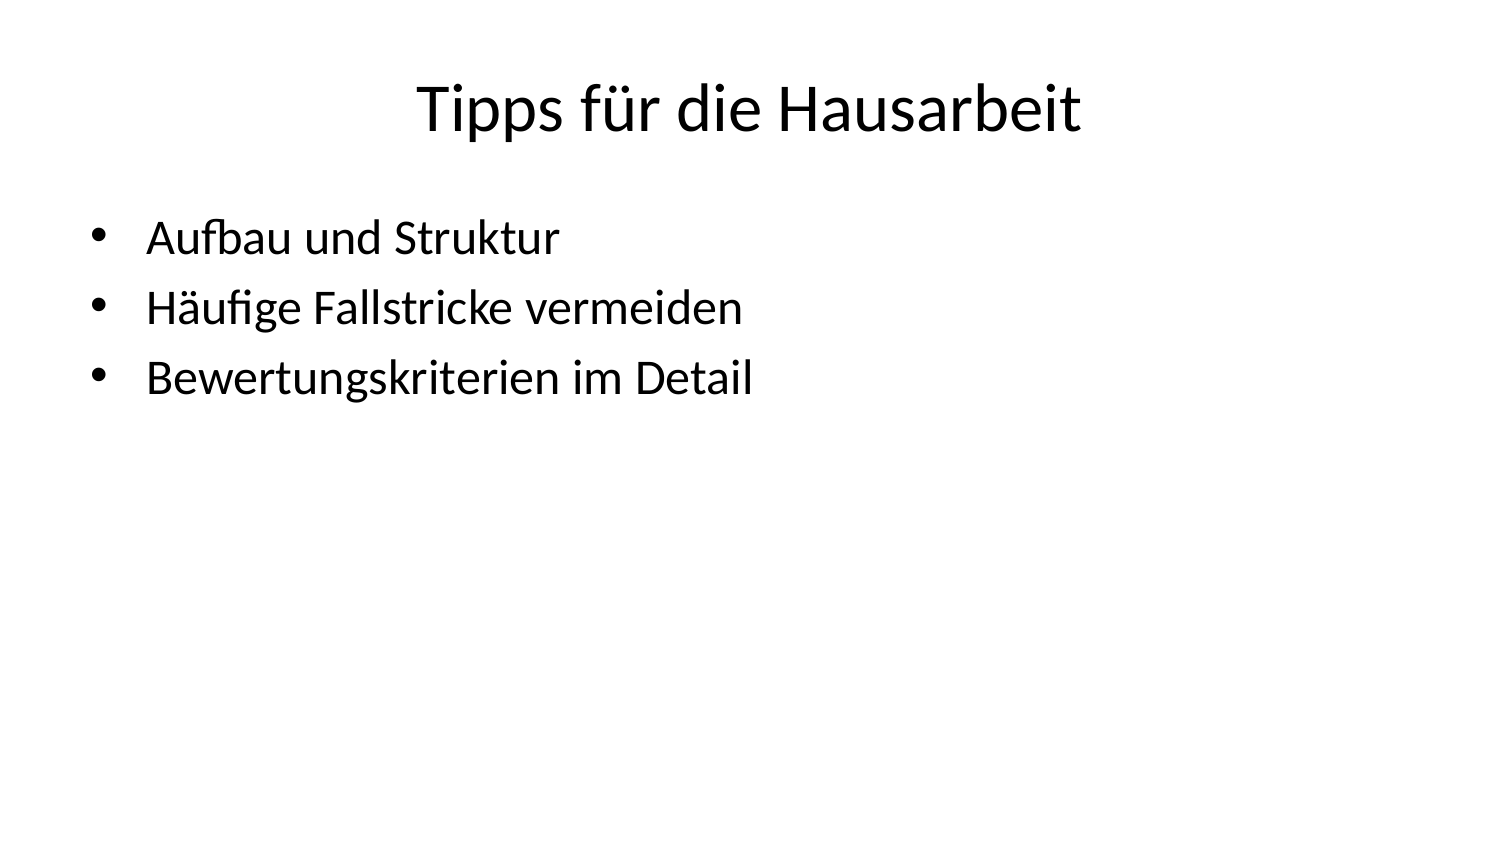

# Tipps für die Hausarbeit
Aufbau und Struktur
Häufige Fallstricke vermeiden
Bewertungskriterien im Detail